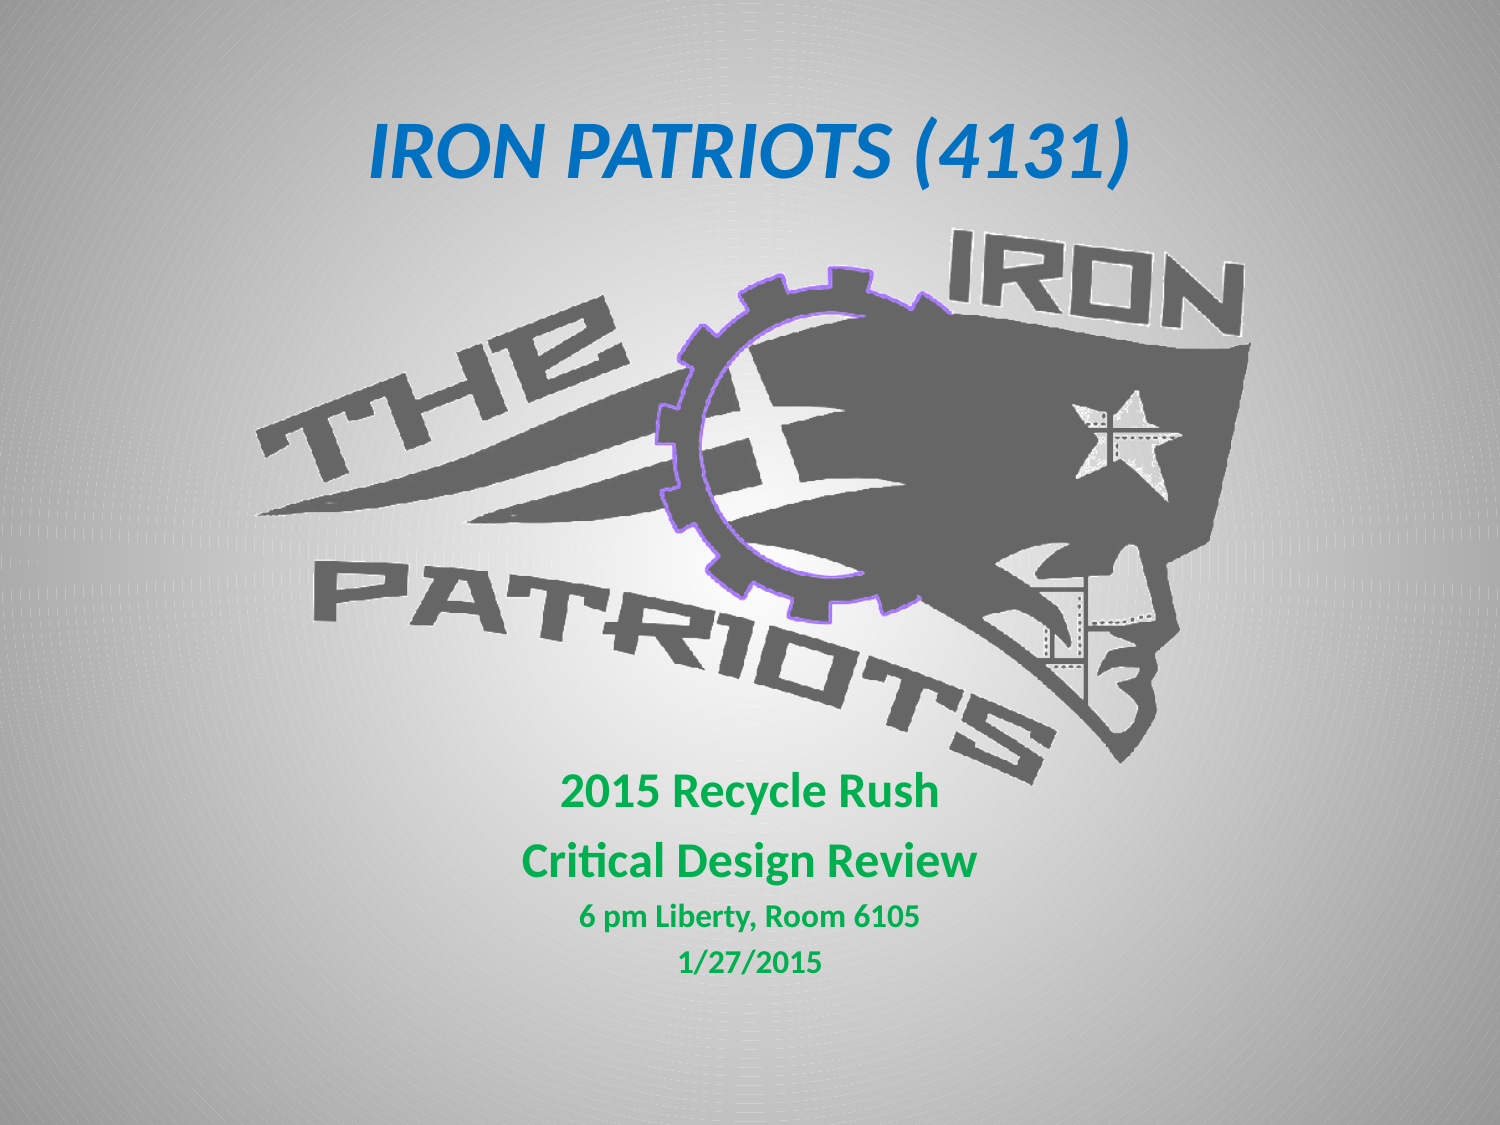

# IRON PATRIOTS (4131)
2015 Recycle Rush
Critical Design Review
6 pm Liberty, Room 6105
1/27/2015